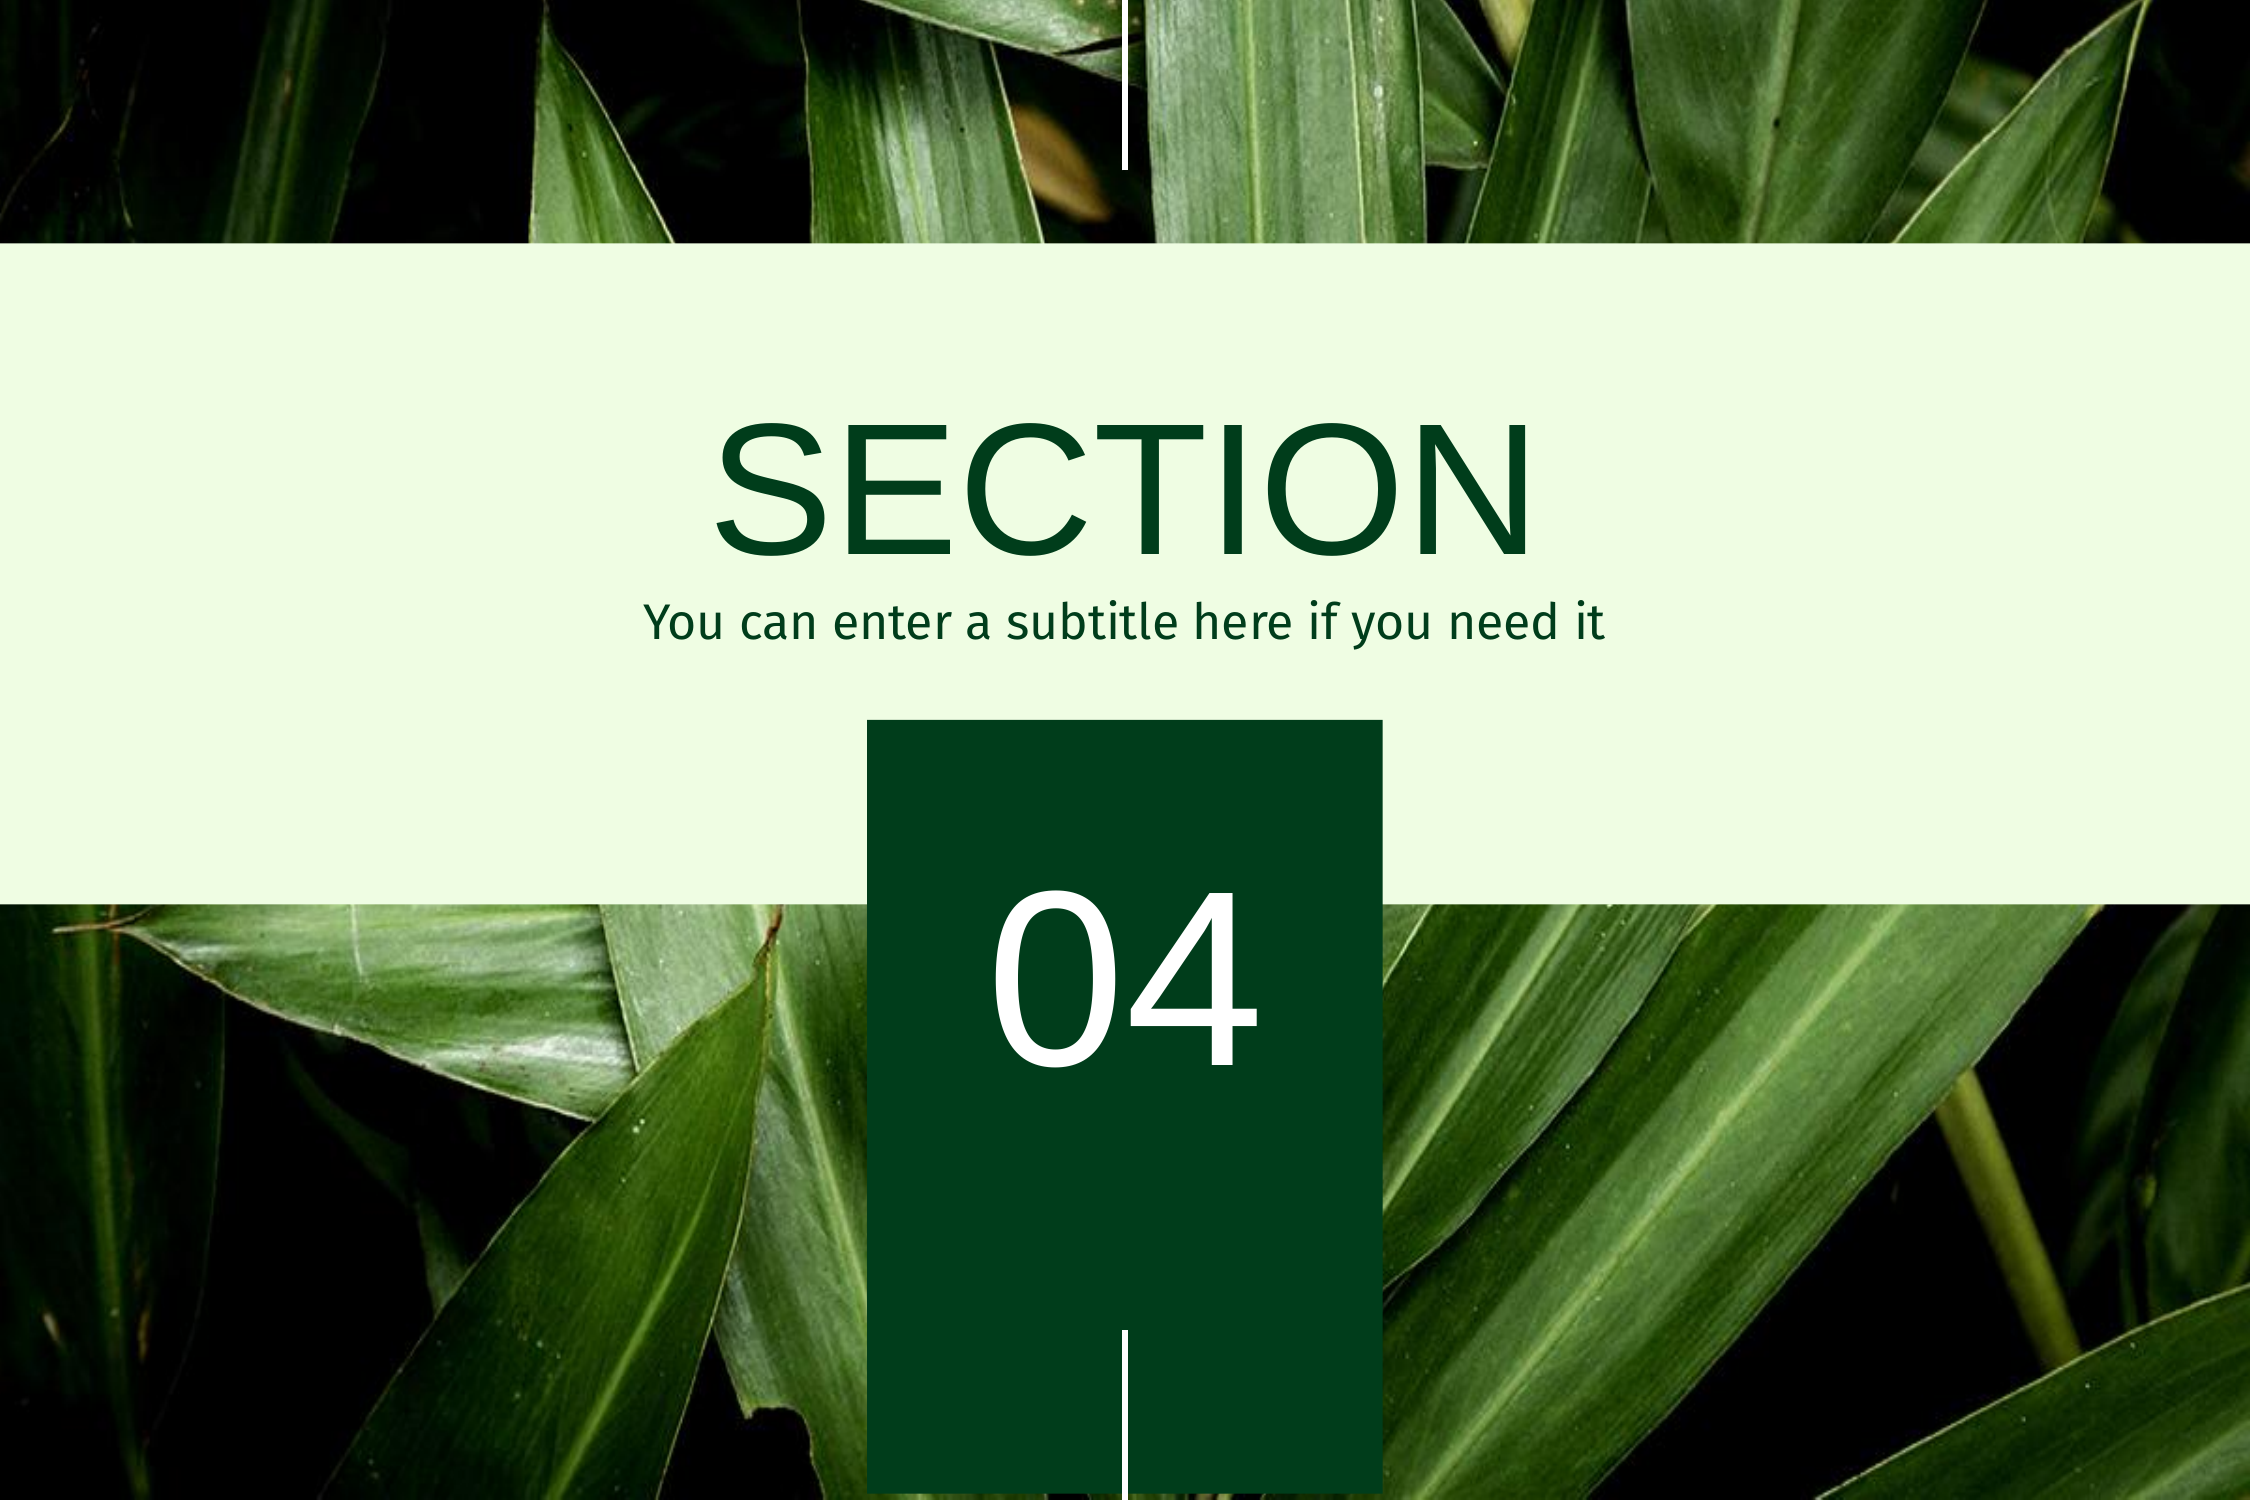

SECTION
You can enter a subtitle here if you need it
# 04